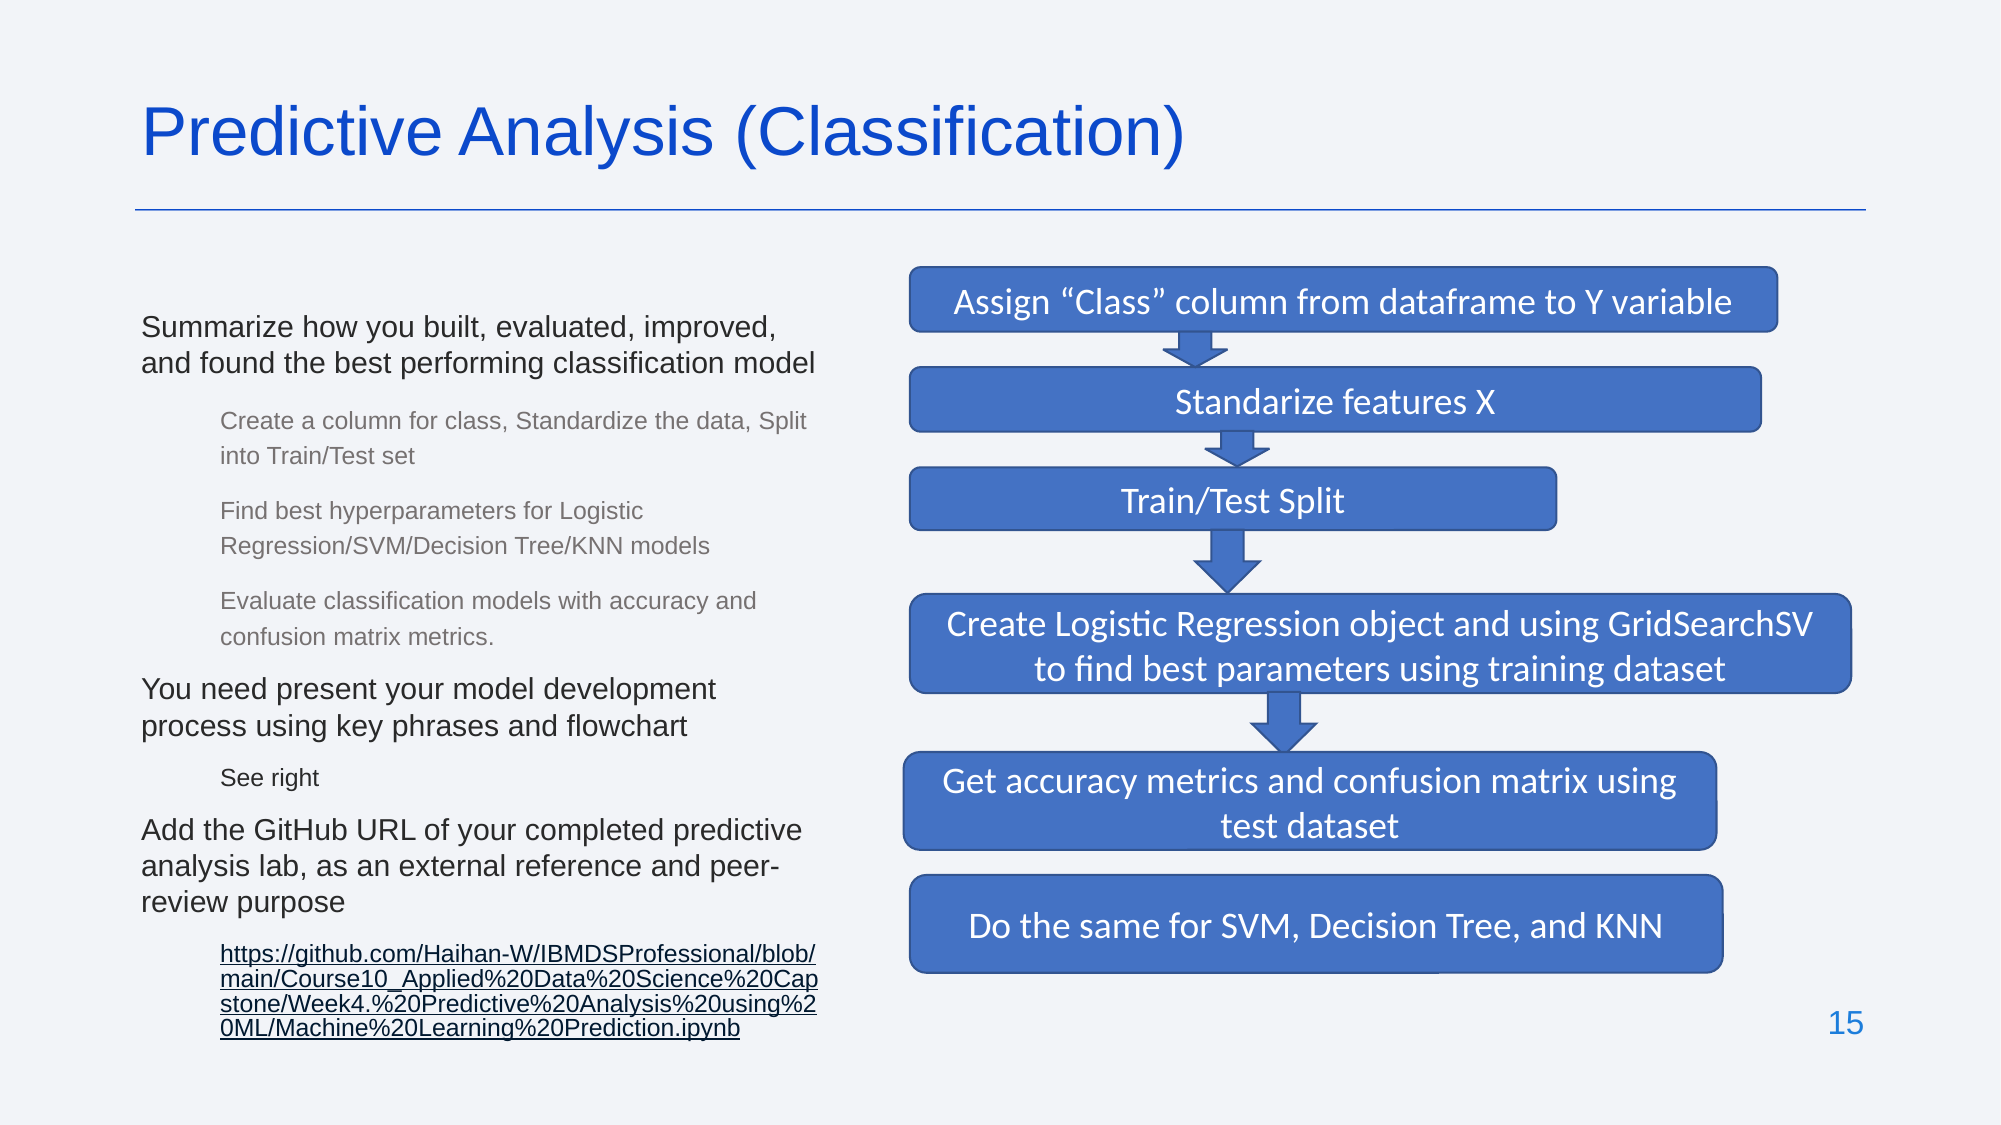

Predictive Analysis (Classification)
Assign “Class” column from dataframe to Y variable
Summarize how you built, evaluated, improved, and found the best performing classification model
Create a column for class, Standardize the data, Split into Train/Test set
Find best hyperparameters for Logistic Regression/SVM/Decision Tree/KNN models
Evaluate classification models with accuracy and confusion matrix metrics.
You need present your model development process using key phrases and flowchart
See right
Add the GitHub URL of your completed predictive analysis lab, as an external reference and peer-review purpose
https://github.com/Haihan-W/IBMDSProfessional/blob/main/Course10_Applied%20Data%20Science%20Capstone/Week4.%20Predictive%20Analysis%20using%20ML/Machine%20Learning%20Prediction.ipynb

Standarize features X

Train/Test Split

Create Logistic Regression object and using GridSearchSV to find best parameters using training dataset

Get accuracy metrics and confusion matrix using test dataset
Do the same for SVM, Decision Tree, and KNN
15